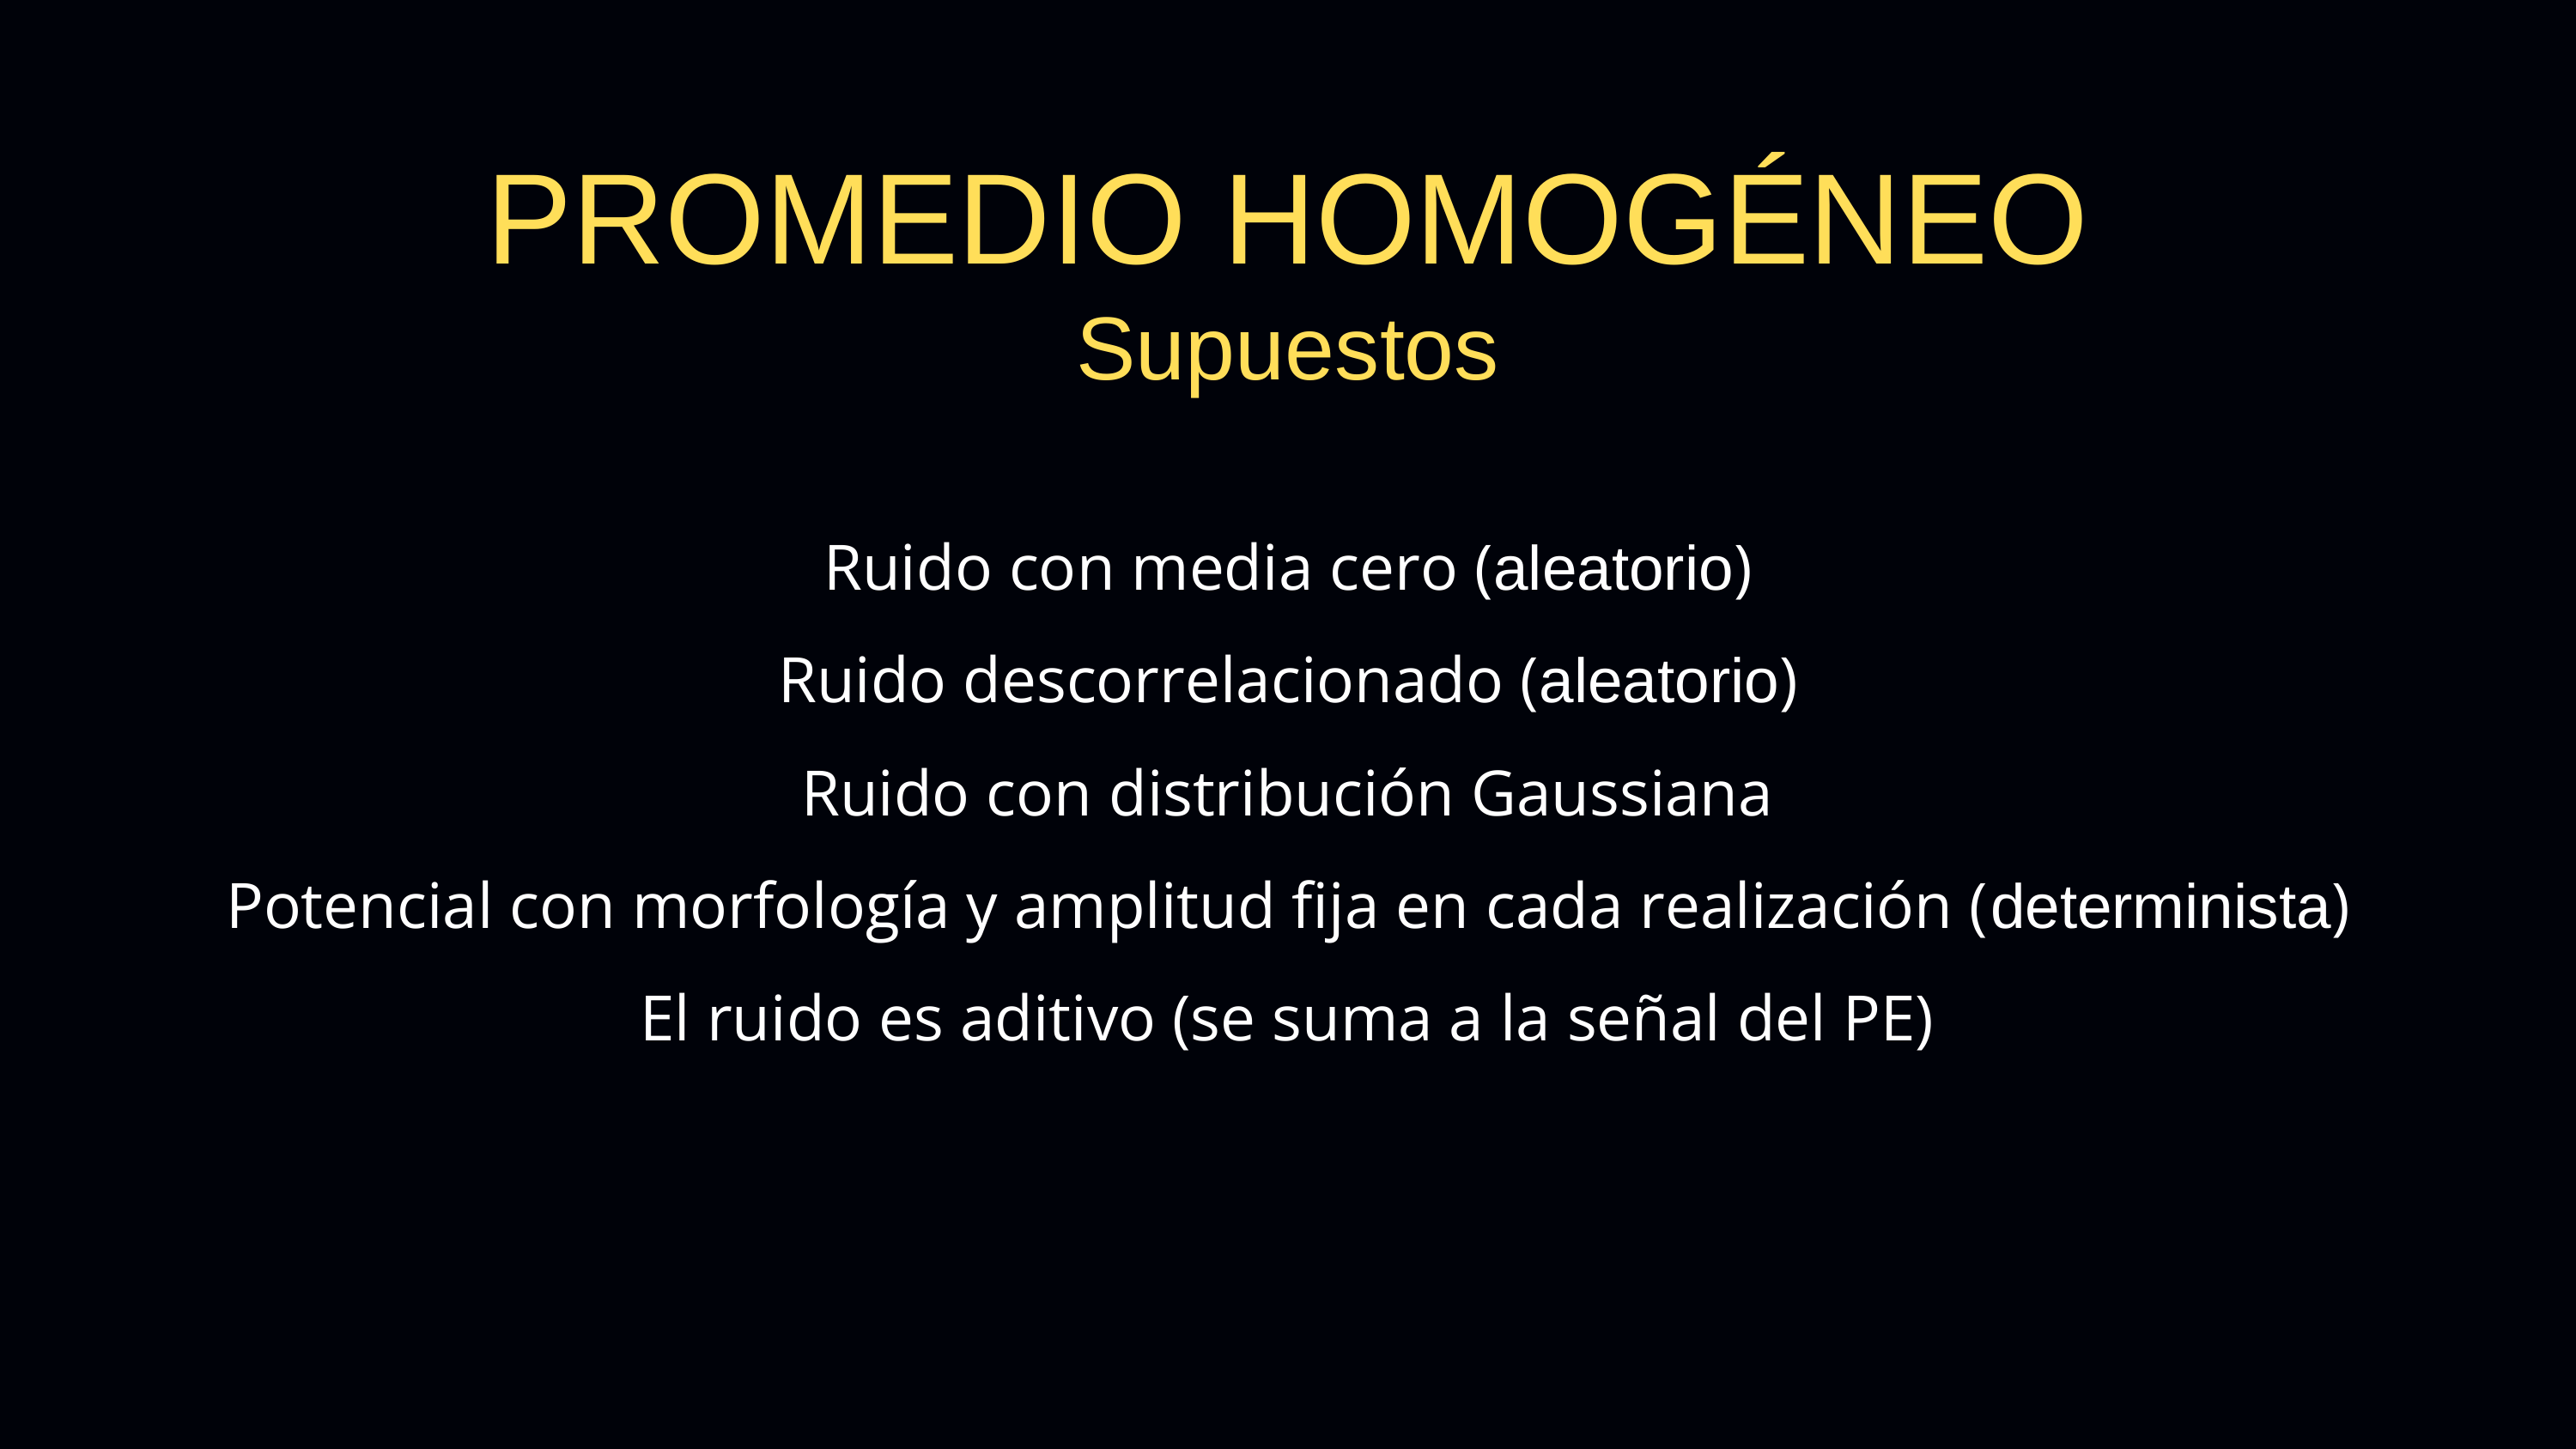

PROMEDIO HOMOGÉNEO
Supuestos
Ruido con media cero (aleatorio)
Ruido descorrelacionado (aleatorio)
Ruido con distribución Gaussiana
Potencial con morfología y amplitud fija en cada realización (determinista)
El ruido es aditivo (se suma a la señal del PE)